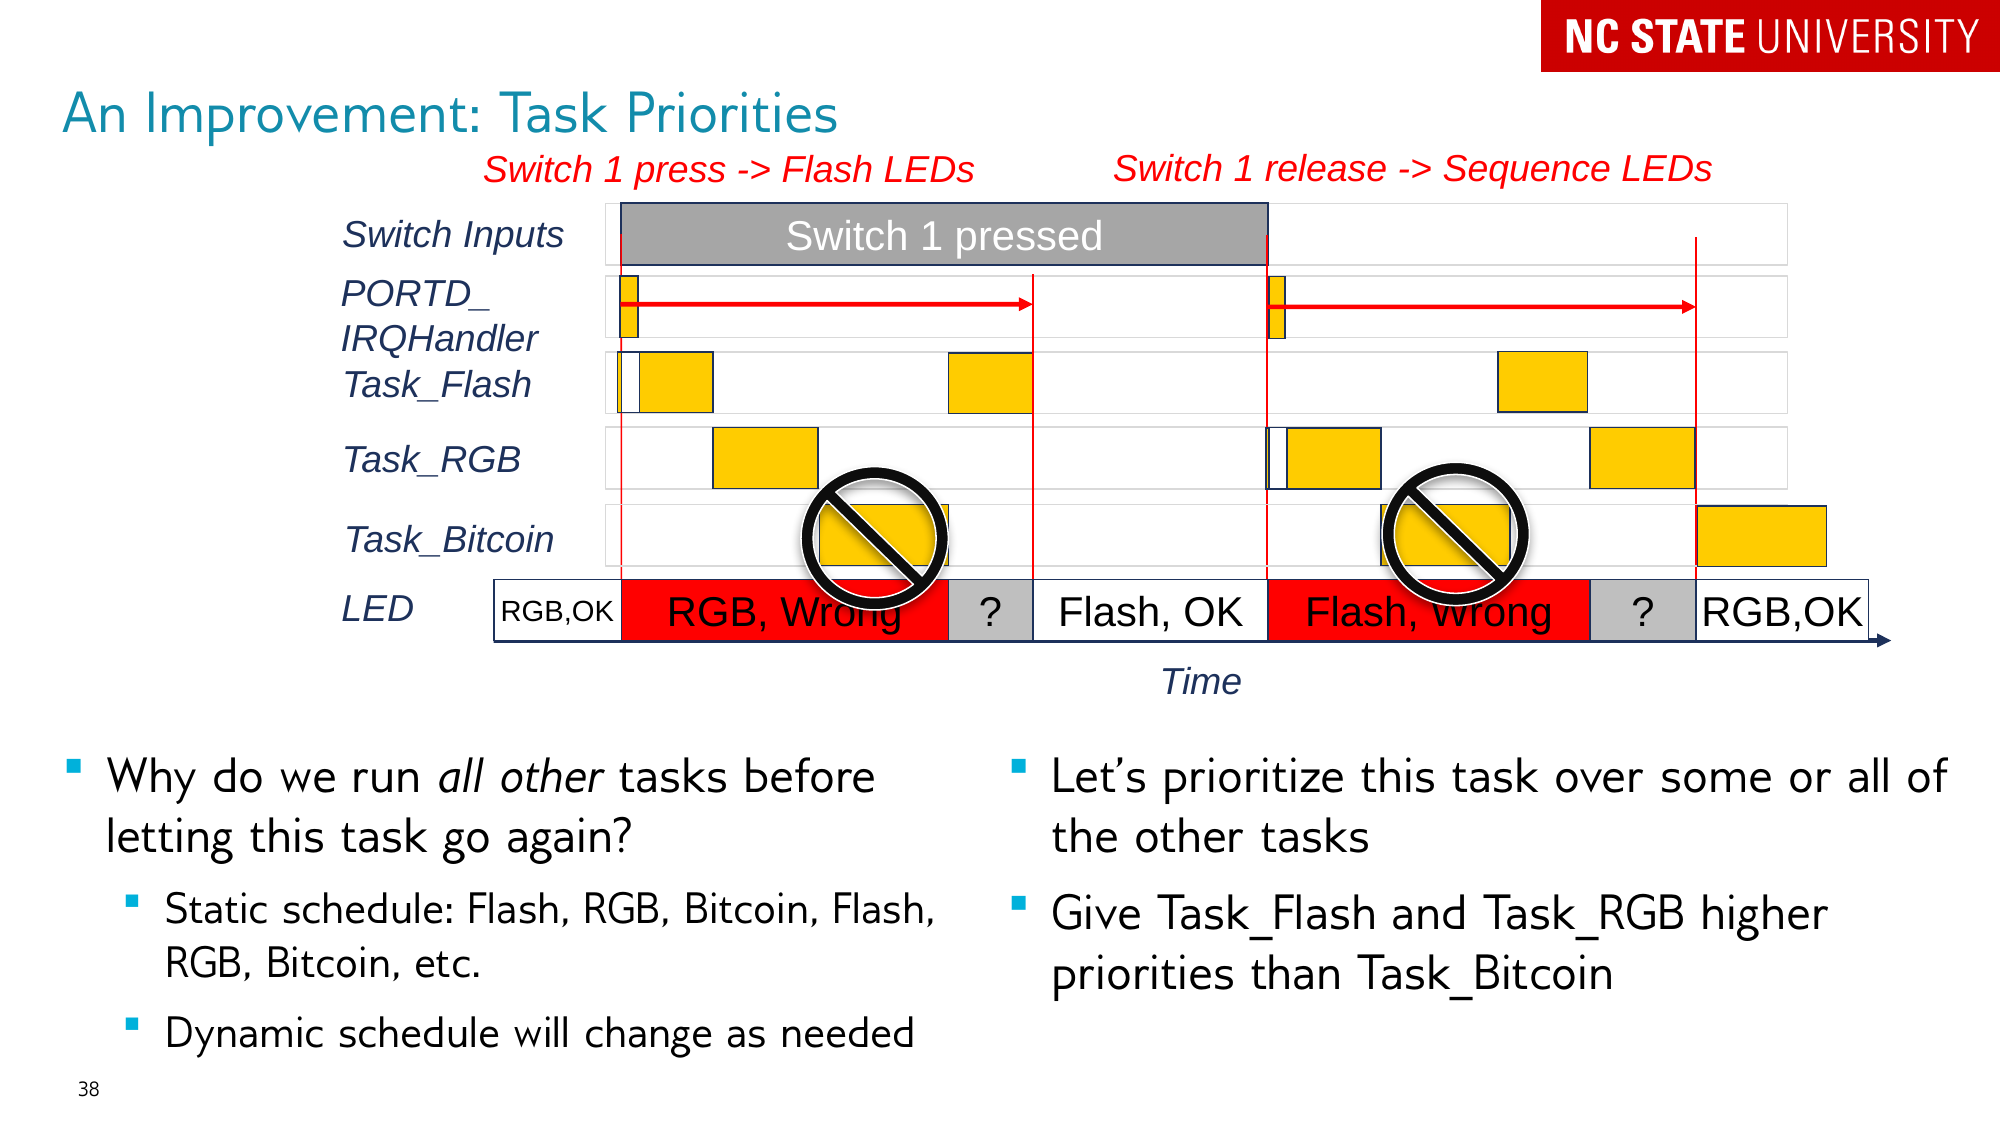

# An Improvement: Task Priorities
Switch 1 release -> Sequence LEDs
Switch 1 press -> Flash LEDs

Switch 1 pressed
Switch Inputs

PORTD_ IRQHandler

Task_Flash

Task_RGB

Task_Bitcoin
LED
RGB,OK
RGB,OK
RGB, Wrong
?
Flash, OK
Flash, Wrong
?

Time
Why do we run all other tasks before letting this task go again?
Static schedule: Flash, RGB, Bitcoin, Flash, RGB, Bitcoin, etc.
Dynamic schedule will change as needed
Let’s prioritize this task over some or all of the other tasks
Give Task_Flash and Task_RGB higher priorities than Task_Bitcoin